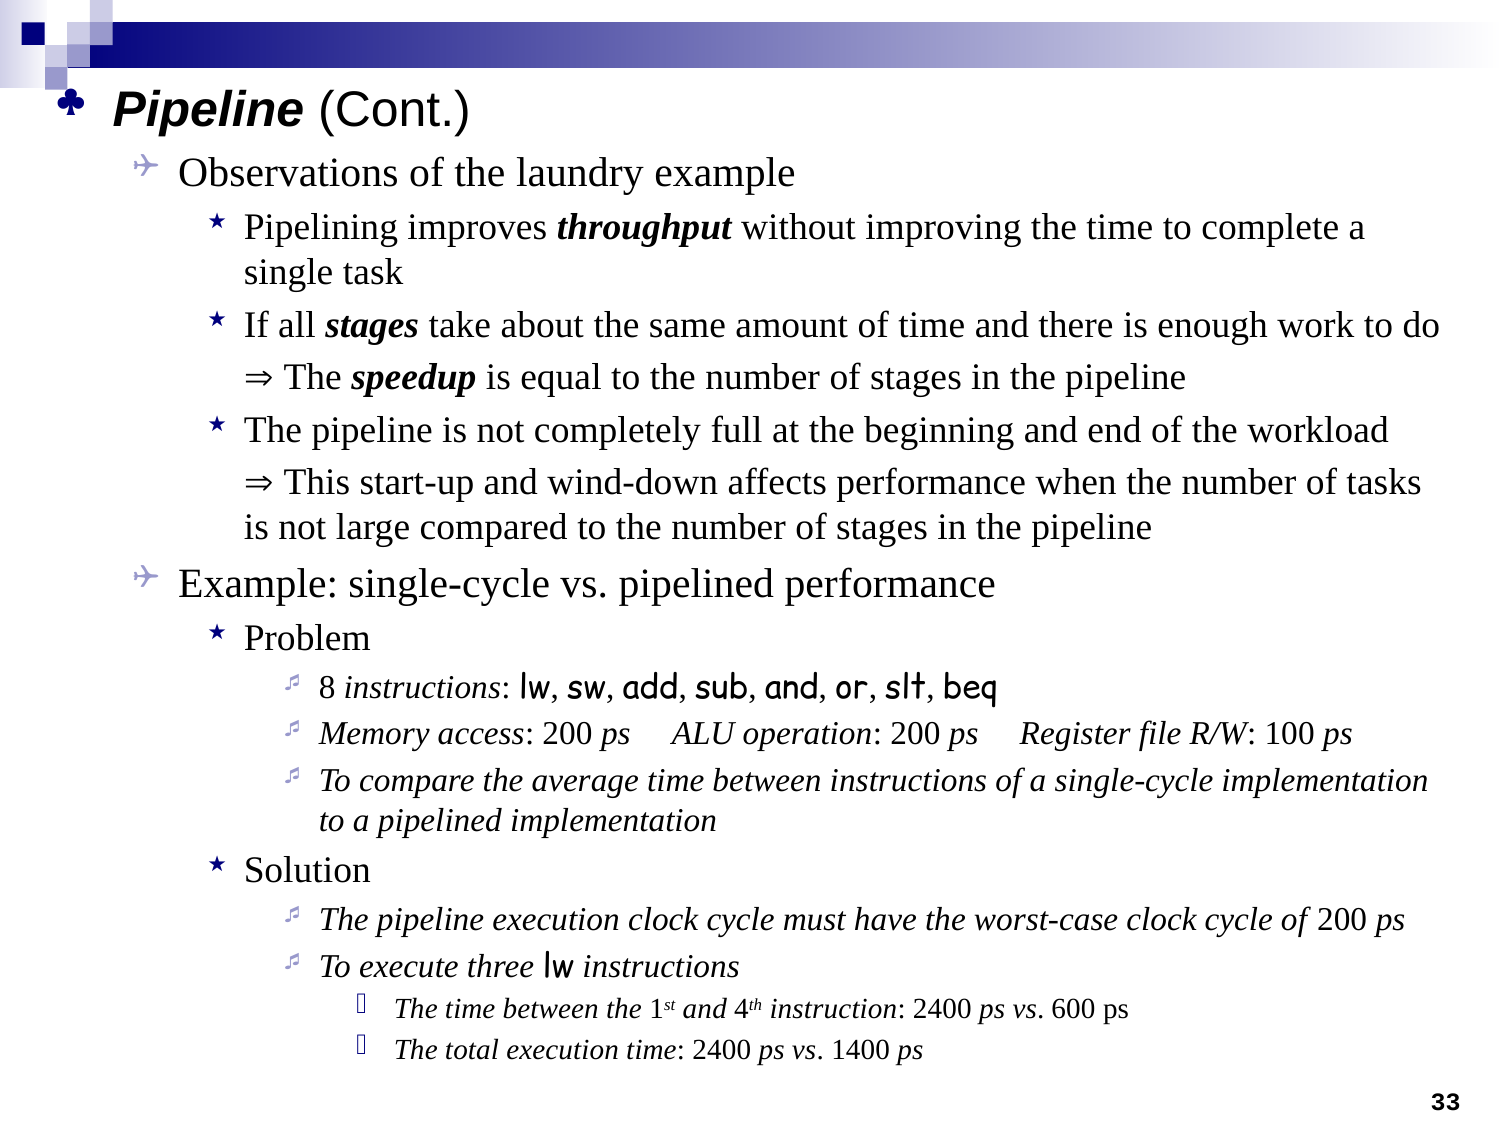

Pipeline (Cont.)
Observations of the laundry example
Pipelining improves throughput without improving the time to complete a single task
If all stages take about the same amount of time and there is enough work to do
⇒ The speedup is equal to the number of stages in the pipeline
The pipeline is not completely full at the beginning and end of the workload
⇒ This start-up and wind-down affects performance when the number of tasks 	is not large compared to the number of stages in the pipeline
Example: single-cycle vs. pipelined performance
Problem
8 instructions: lw, sw, add, sub, and, or, slt, beq
Memory access: 200 ps     ALU operation: 200 ps     Register file R/W: 100 ps
To compare the average time between instructions of a single-cycle implementation to a pipelined implementation
Solution
The pipeline execution clock cycle must have the worst-case clock cycle of 200 ps
To execute three lw instructions
The time between the 1st and 4th instruction: 2400 ps vs. 600 ps
The total execution time: 2400 ps vs. 1400 ps
33